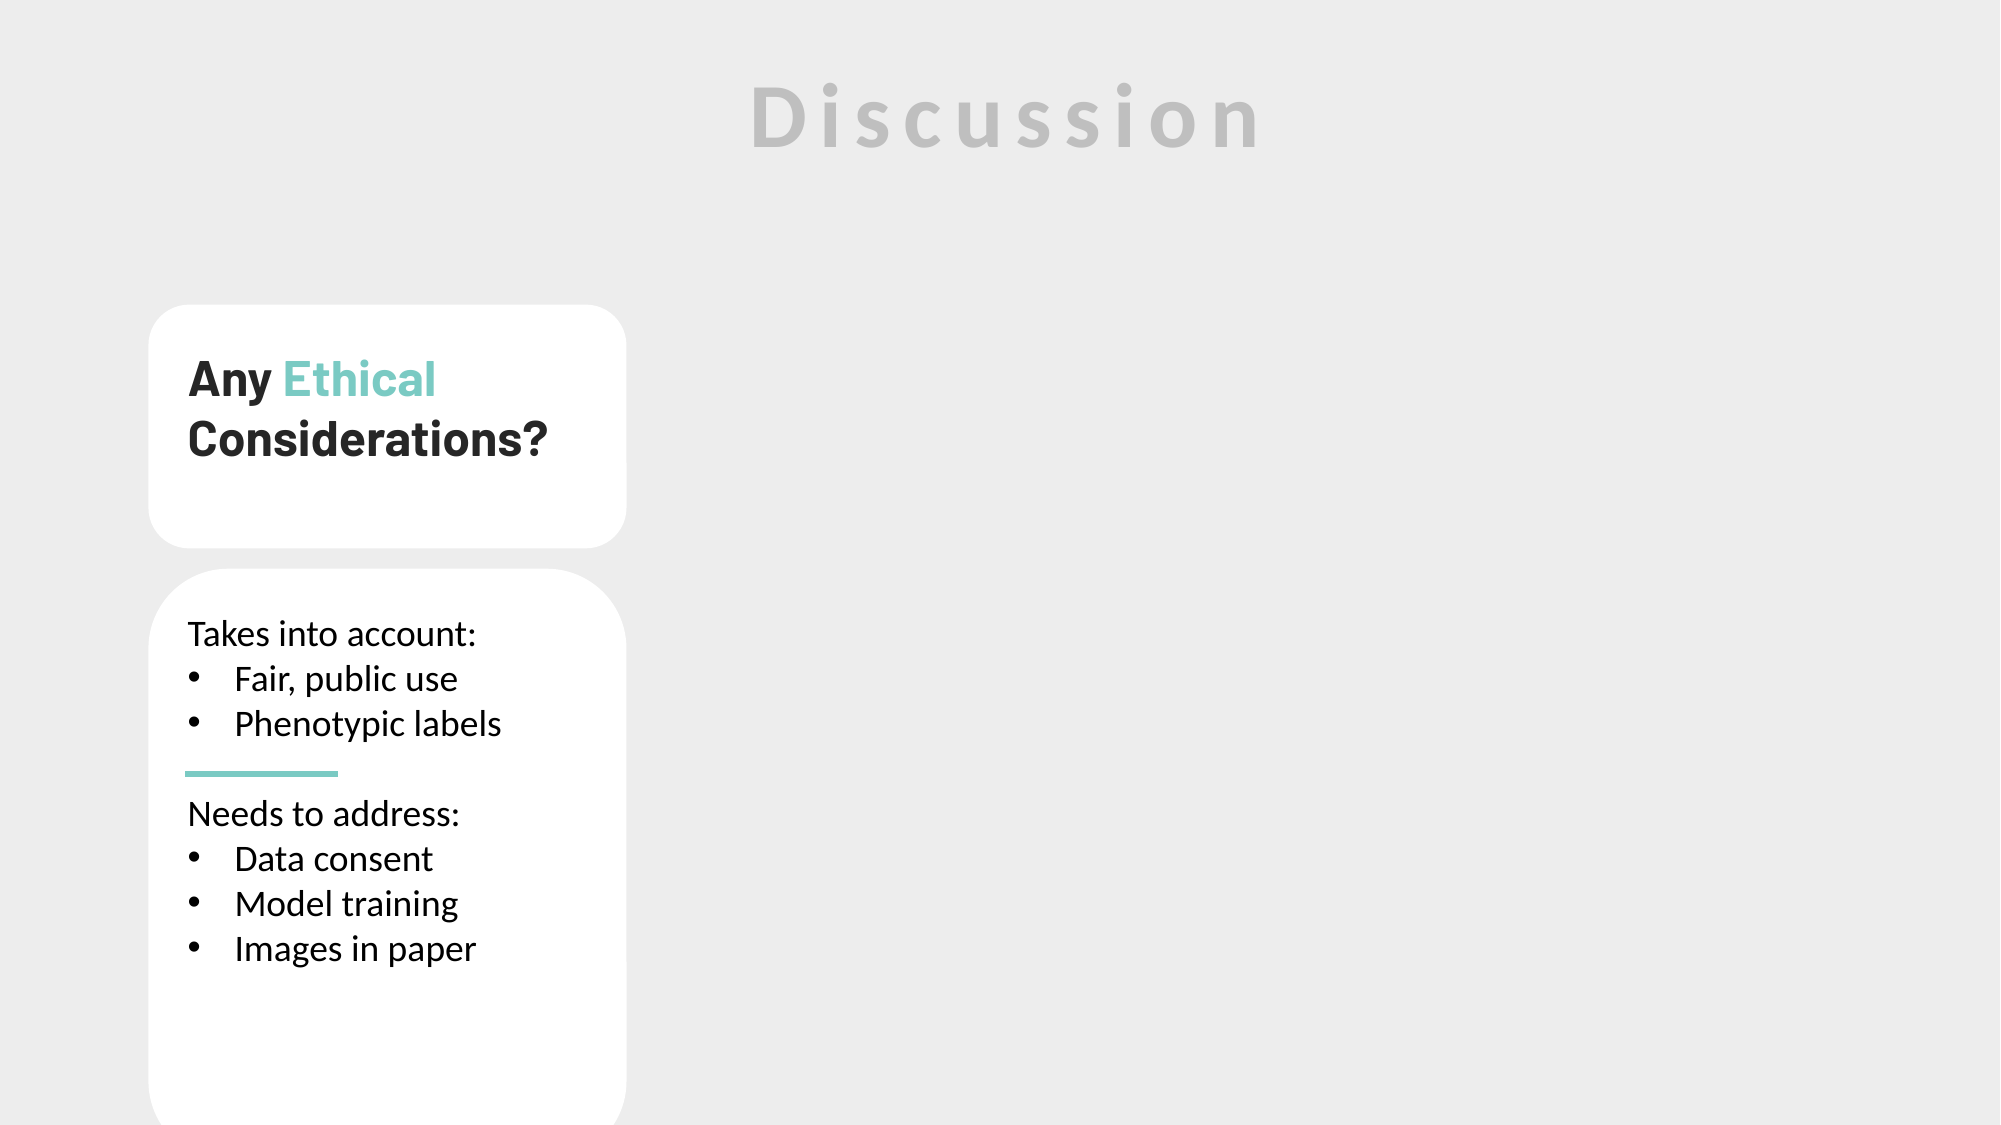

Discussion
CC
Any Ethical Considerations?
CC
Takes into account:
Fair, public use
Phenotypic labels

Needs to address:
Data consent
Model training
Images in paper
CC
CC
CC
CC